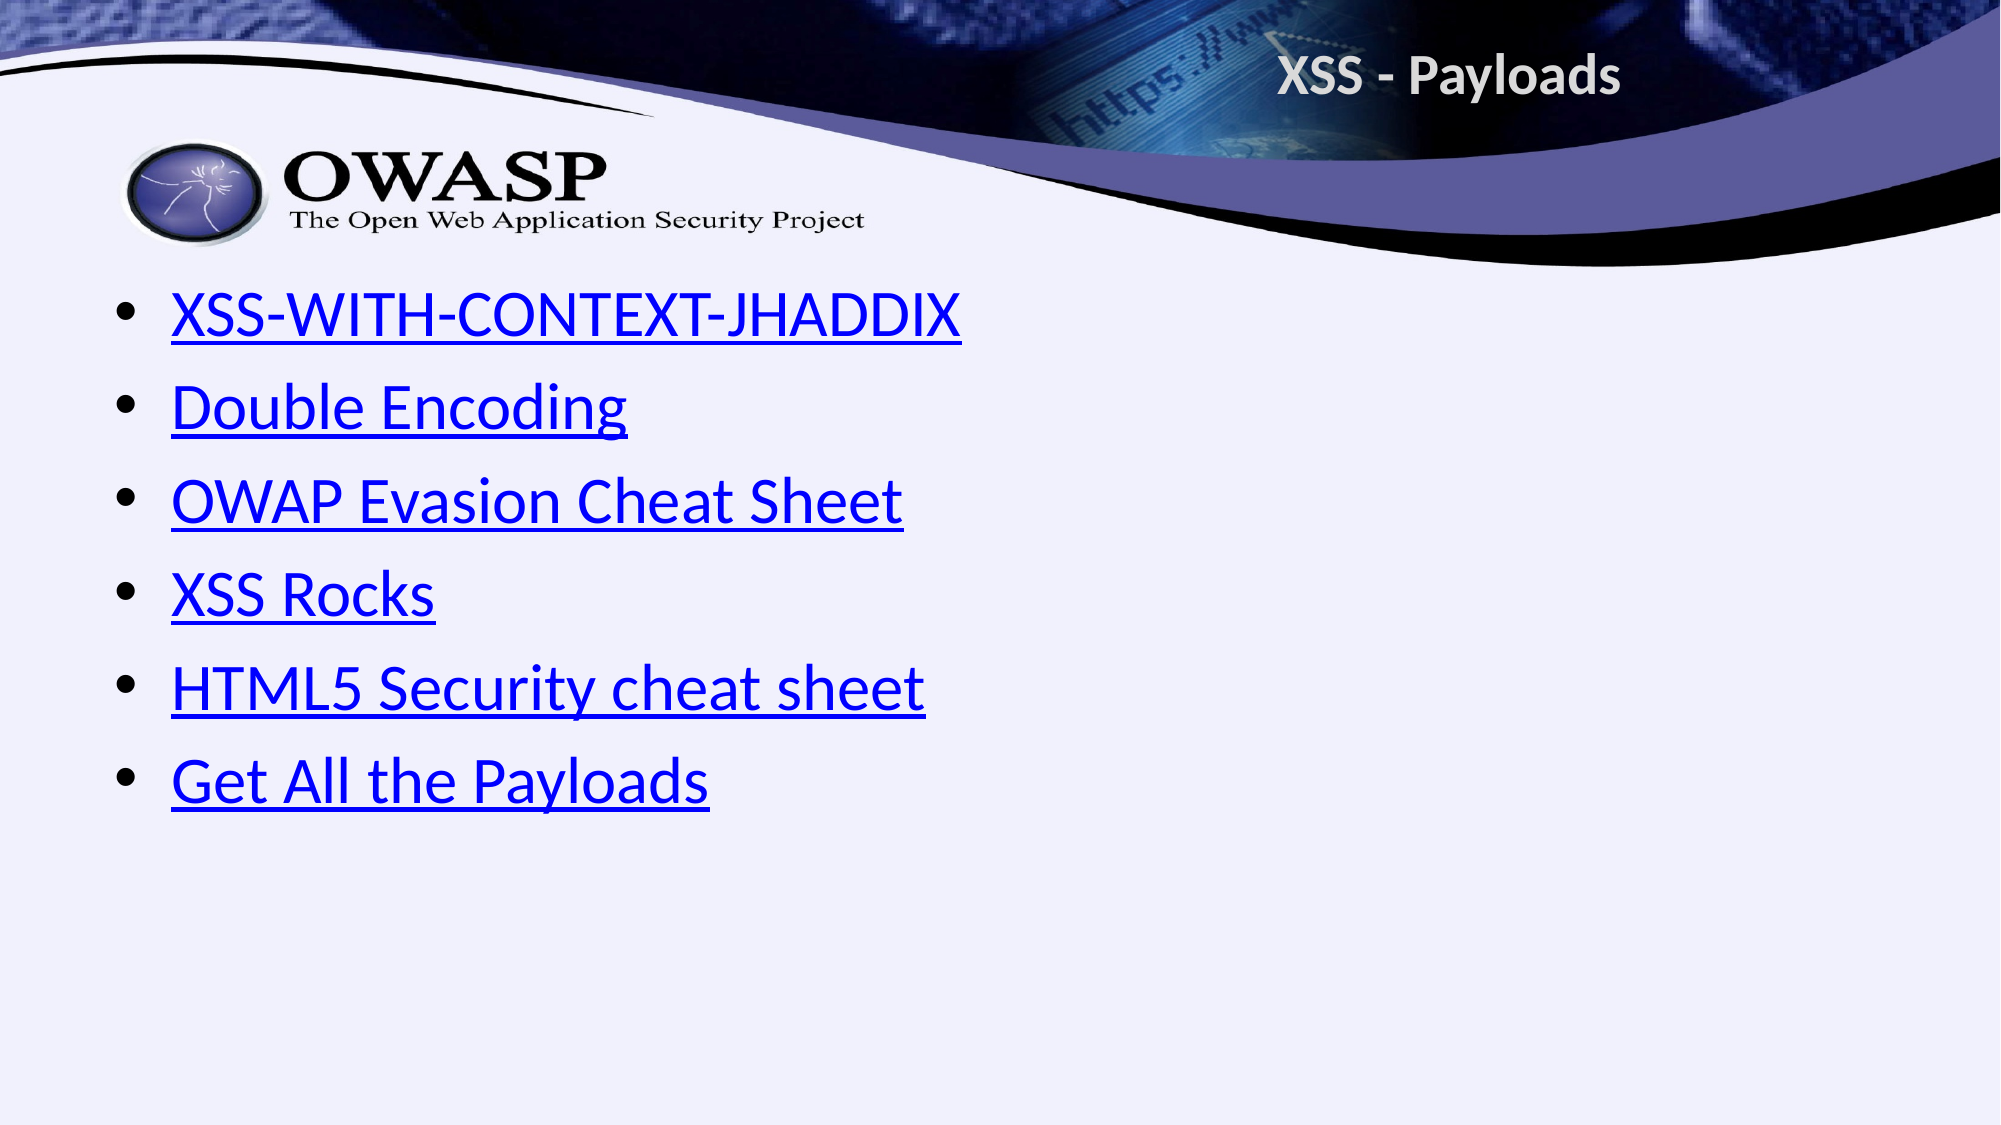

# XSS - Payloads
XSS-WITH-CONTEXT-JHADDIX
Double Encoding
OWAP Evasion Cheat Sheet
XSS Rocks
HTML5 Security cheat sheet
Get All the Payloads